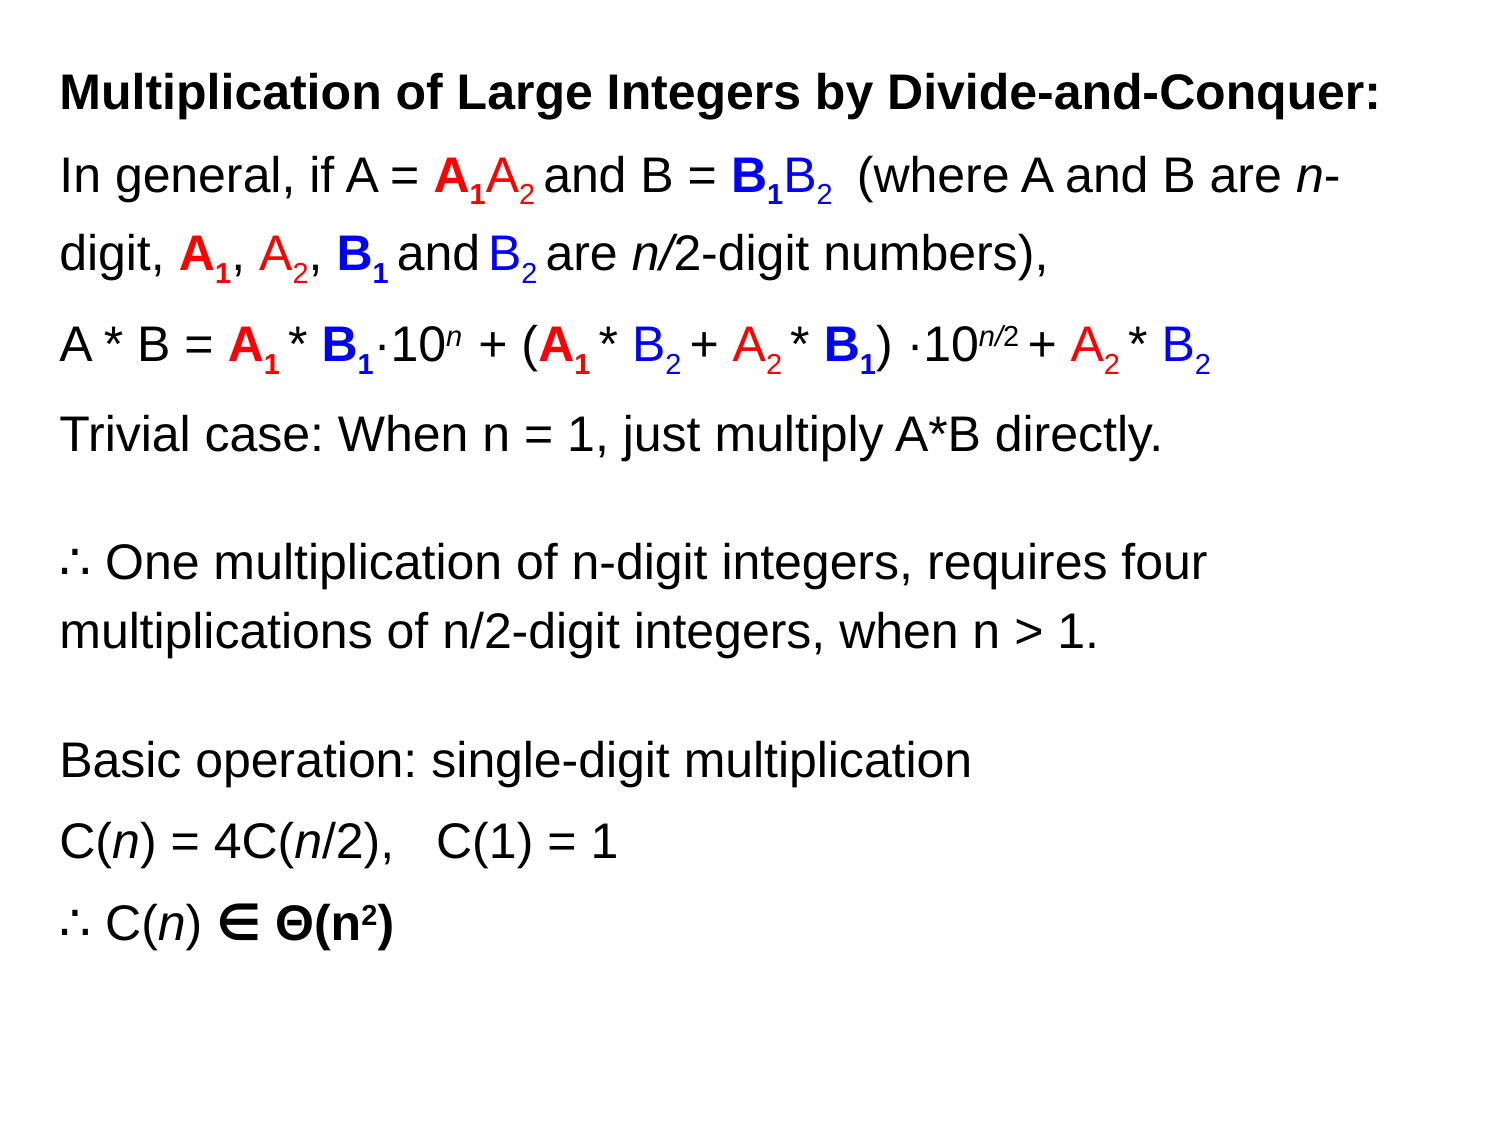

Multiplication of Large Integers by Divide-and-Conquer:
In general, if A = A1A2 and B = B1B2   (where A and B are n-digit, A1, A2, B1 and B2 are n/2-digit numbers),
A * B = A1 * B1·10n  + (A1 * B2 + A2 * B1) ·10n/2 + A2 * B2
Trivial case: When n = 1, just multiply A*B directly.

∴ One multiplication of n-digit integers, requires four multiplications of n/2-digit integers, when n > 1.

Basic operation: single-digit multiplication
C(n) = 4C(n/2),   C(1) = 1
∴ C(n) ∈ Θ(n2)